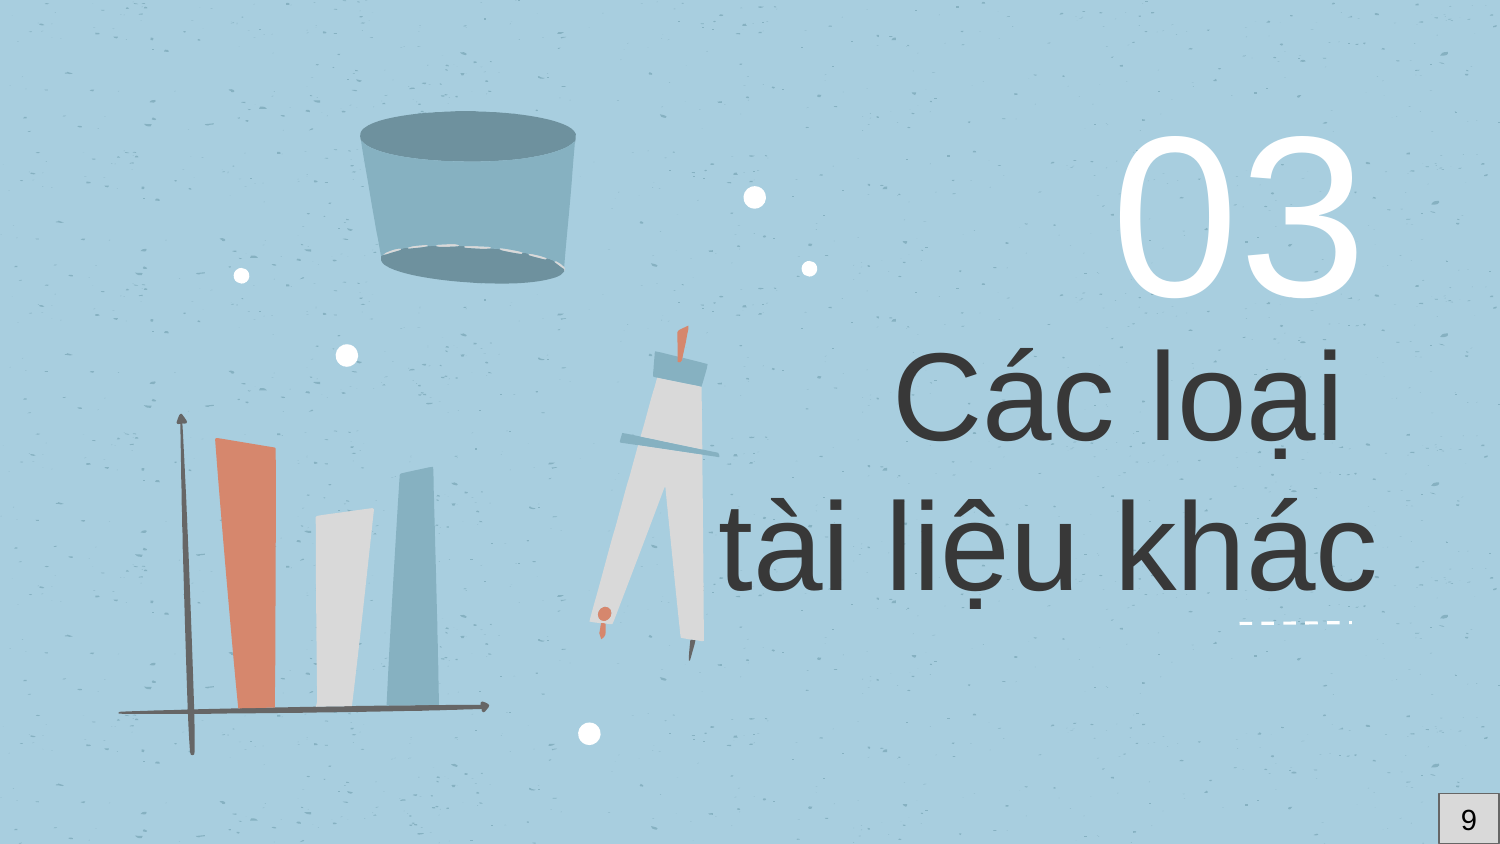

03

# Các loại
tài liệu khác

9